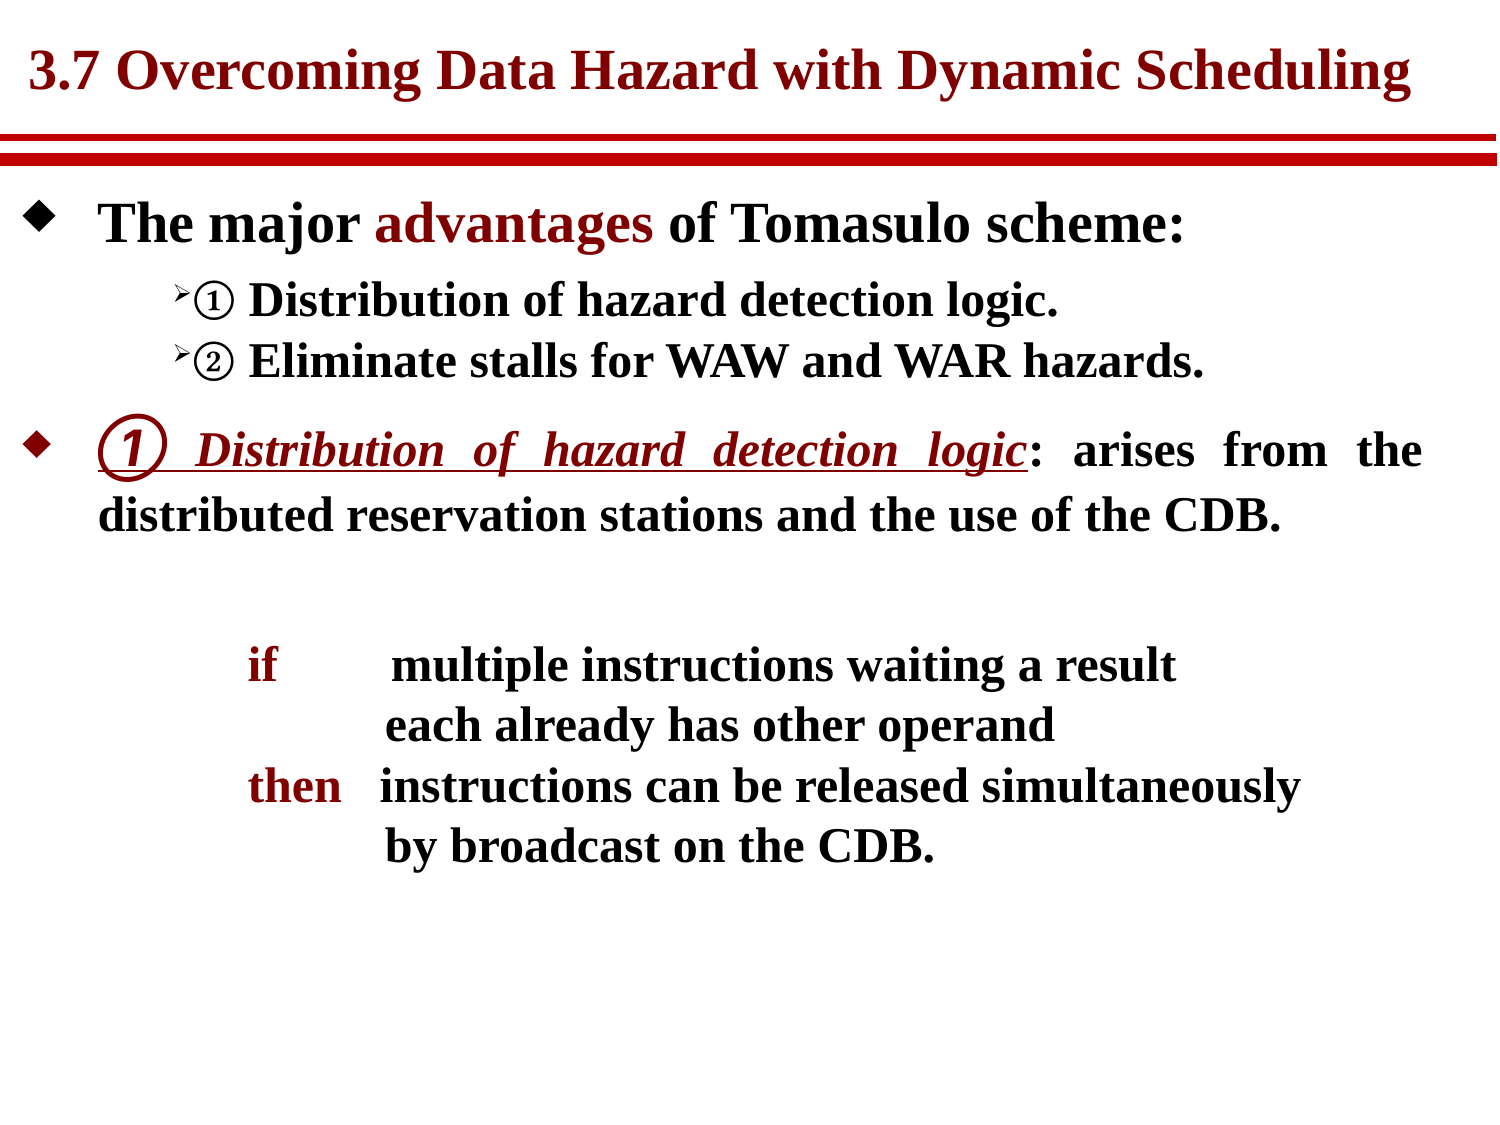

# 3.7 Overcoming Data Hazard with Dynamic Scheduling
The major advantages of Tomasulo scheme:
① Distribution of hazard detection logic.
② Eliminate stalls for WAW and WAR hazards.
① Distribution of hazard detection logic: arises from the distributed reservation stations and the use of the CDB.

if         multiple instructions waiting a result
           each already has other operand
then   instructions can be released simultaneously
           by broadcast on the CDB.